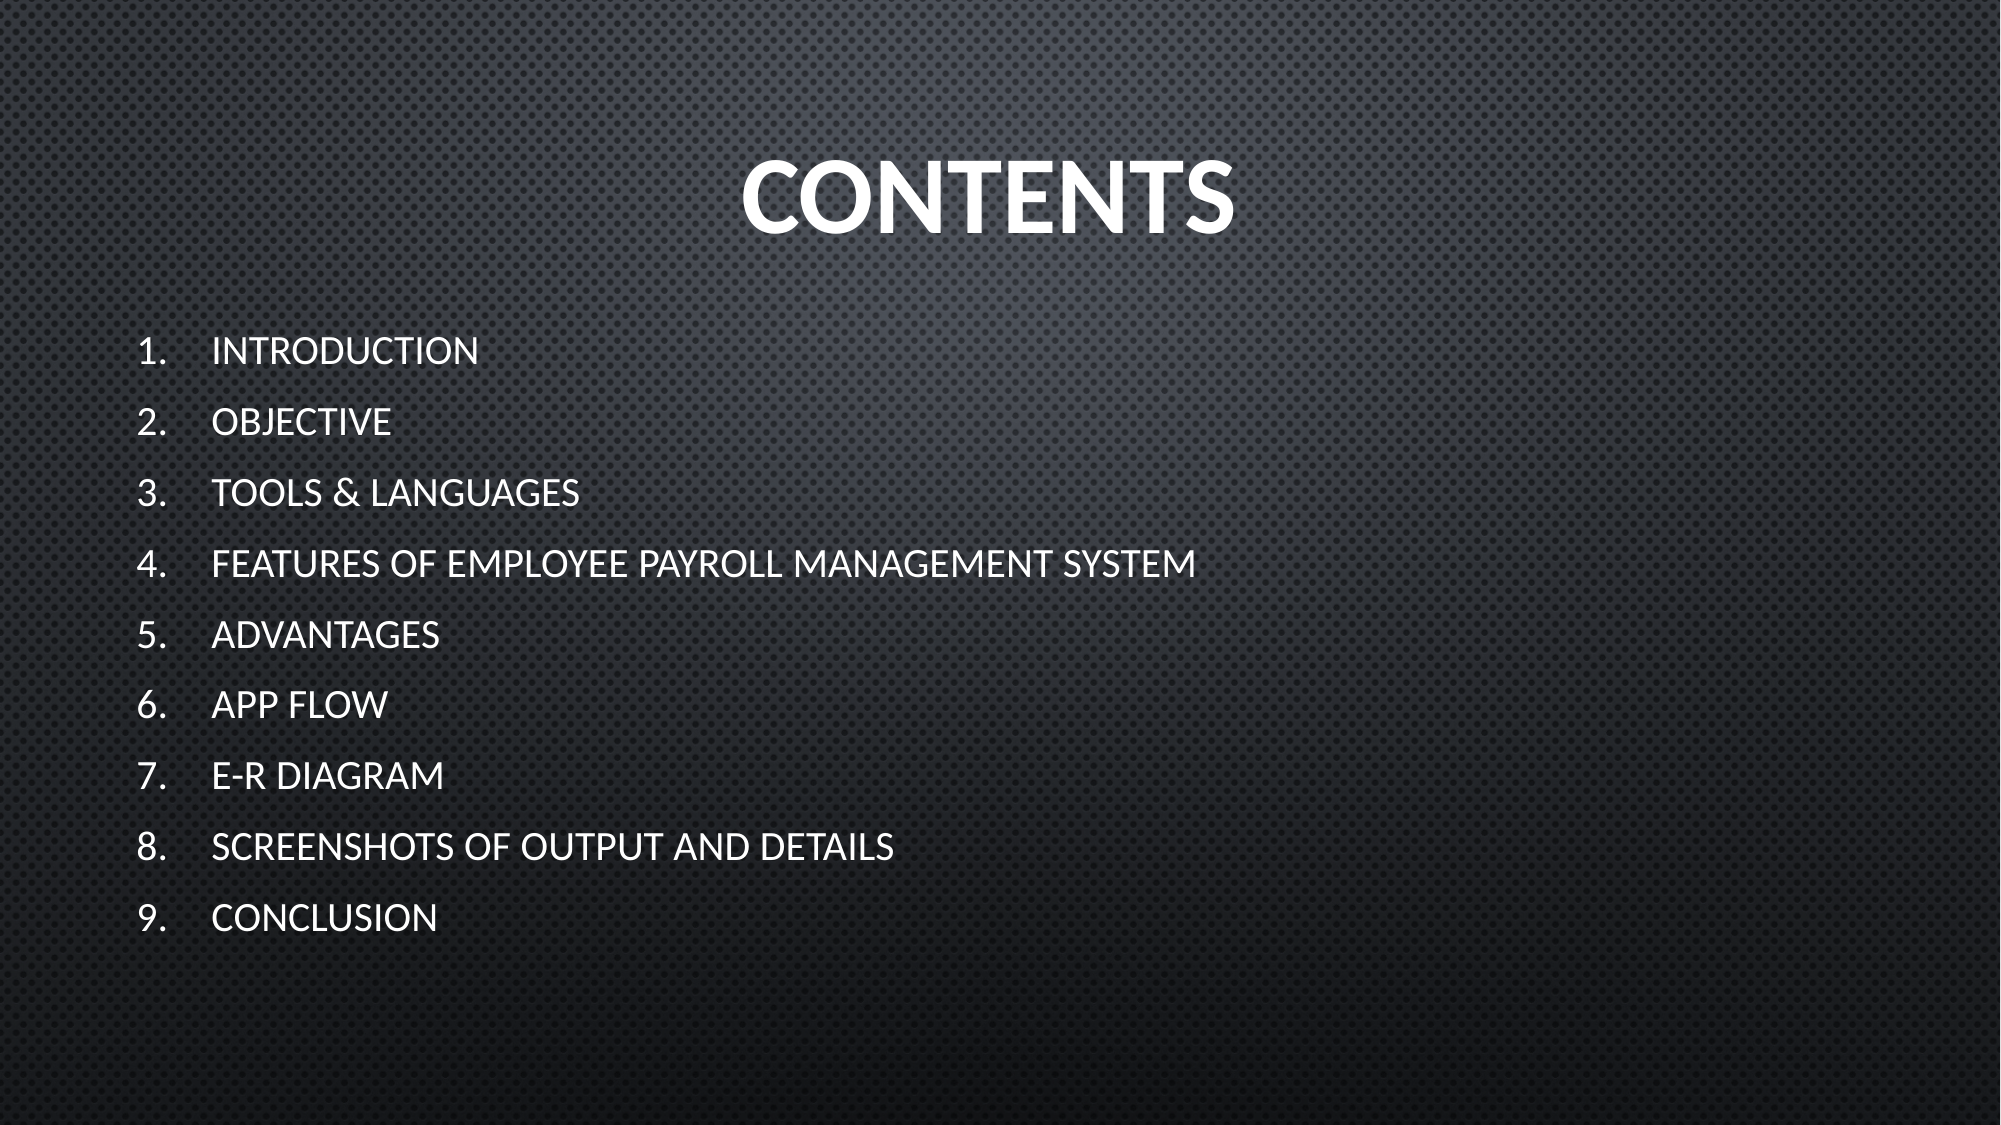

# Contents
INTRODUCTION
OBJECTIVE
TOOLS & LANGUAGES
FEATURES OF EMPLOYEE PAYROLL MANAGEMENT SYSTEM
ADVANTAGES
APP FLOW
E-R DIAGRAM
SCREENSHOTS OF OUTPUT AND DETAILS
CONCLUSION